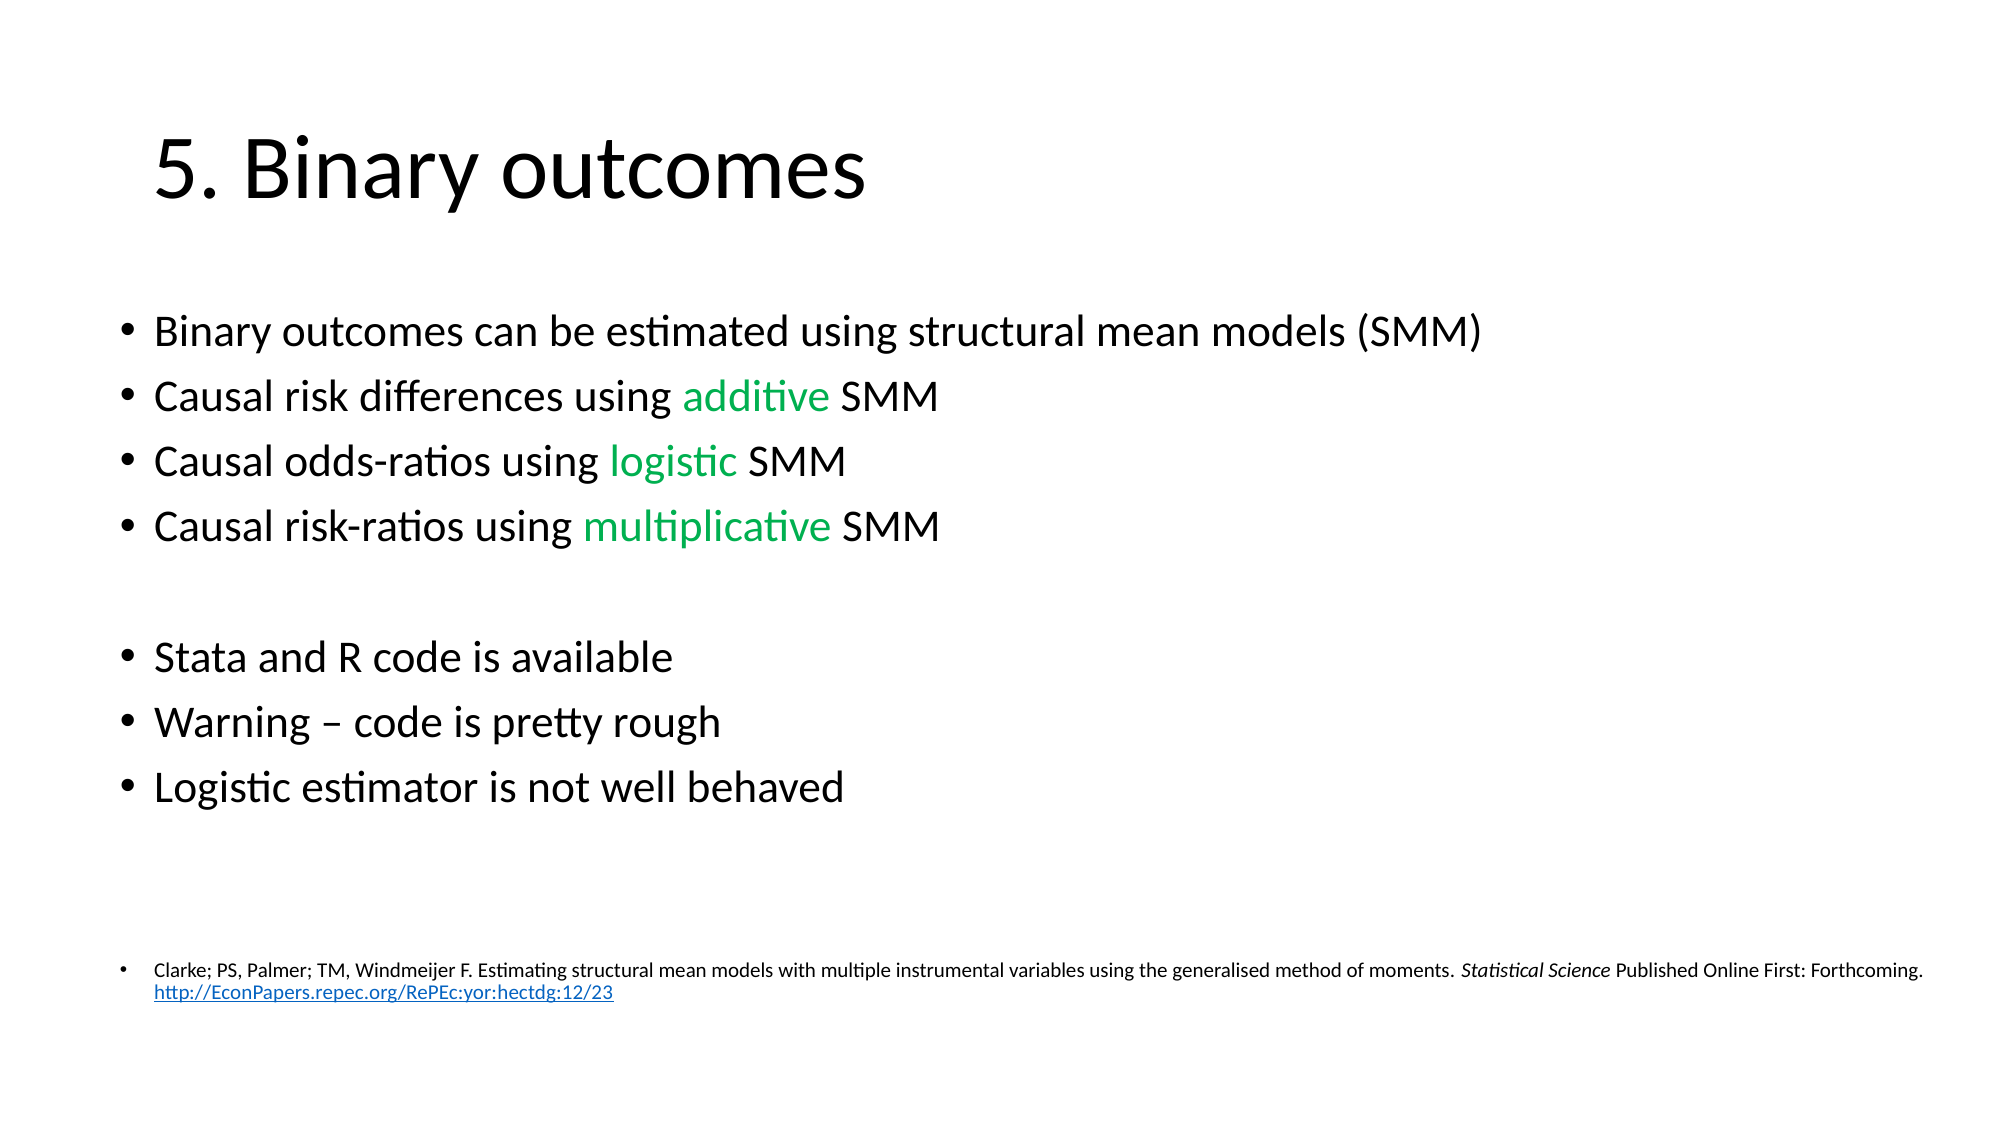

# 5. Binary outcomes
Binary outcomes can be estimated using structural mean models (SMM)
Causal risk differences using additive SMM
Causal odds-ratios using logistic SMM
Causal risk-ratios using multiplicative SMM

Stata and R code is available
Warning – code is pretty rough
Logistic estimator is not well behaved

Clarke; PS, Palmer; TM, Windmeijer F. Estimating structural mean models with multiple instrumental variables using the generalised method of moments. Statistical Science Published Online First: Forthcoming.http://EconPapers.repec.org/RePEc:yor:hectdg:12/23